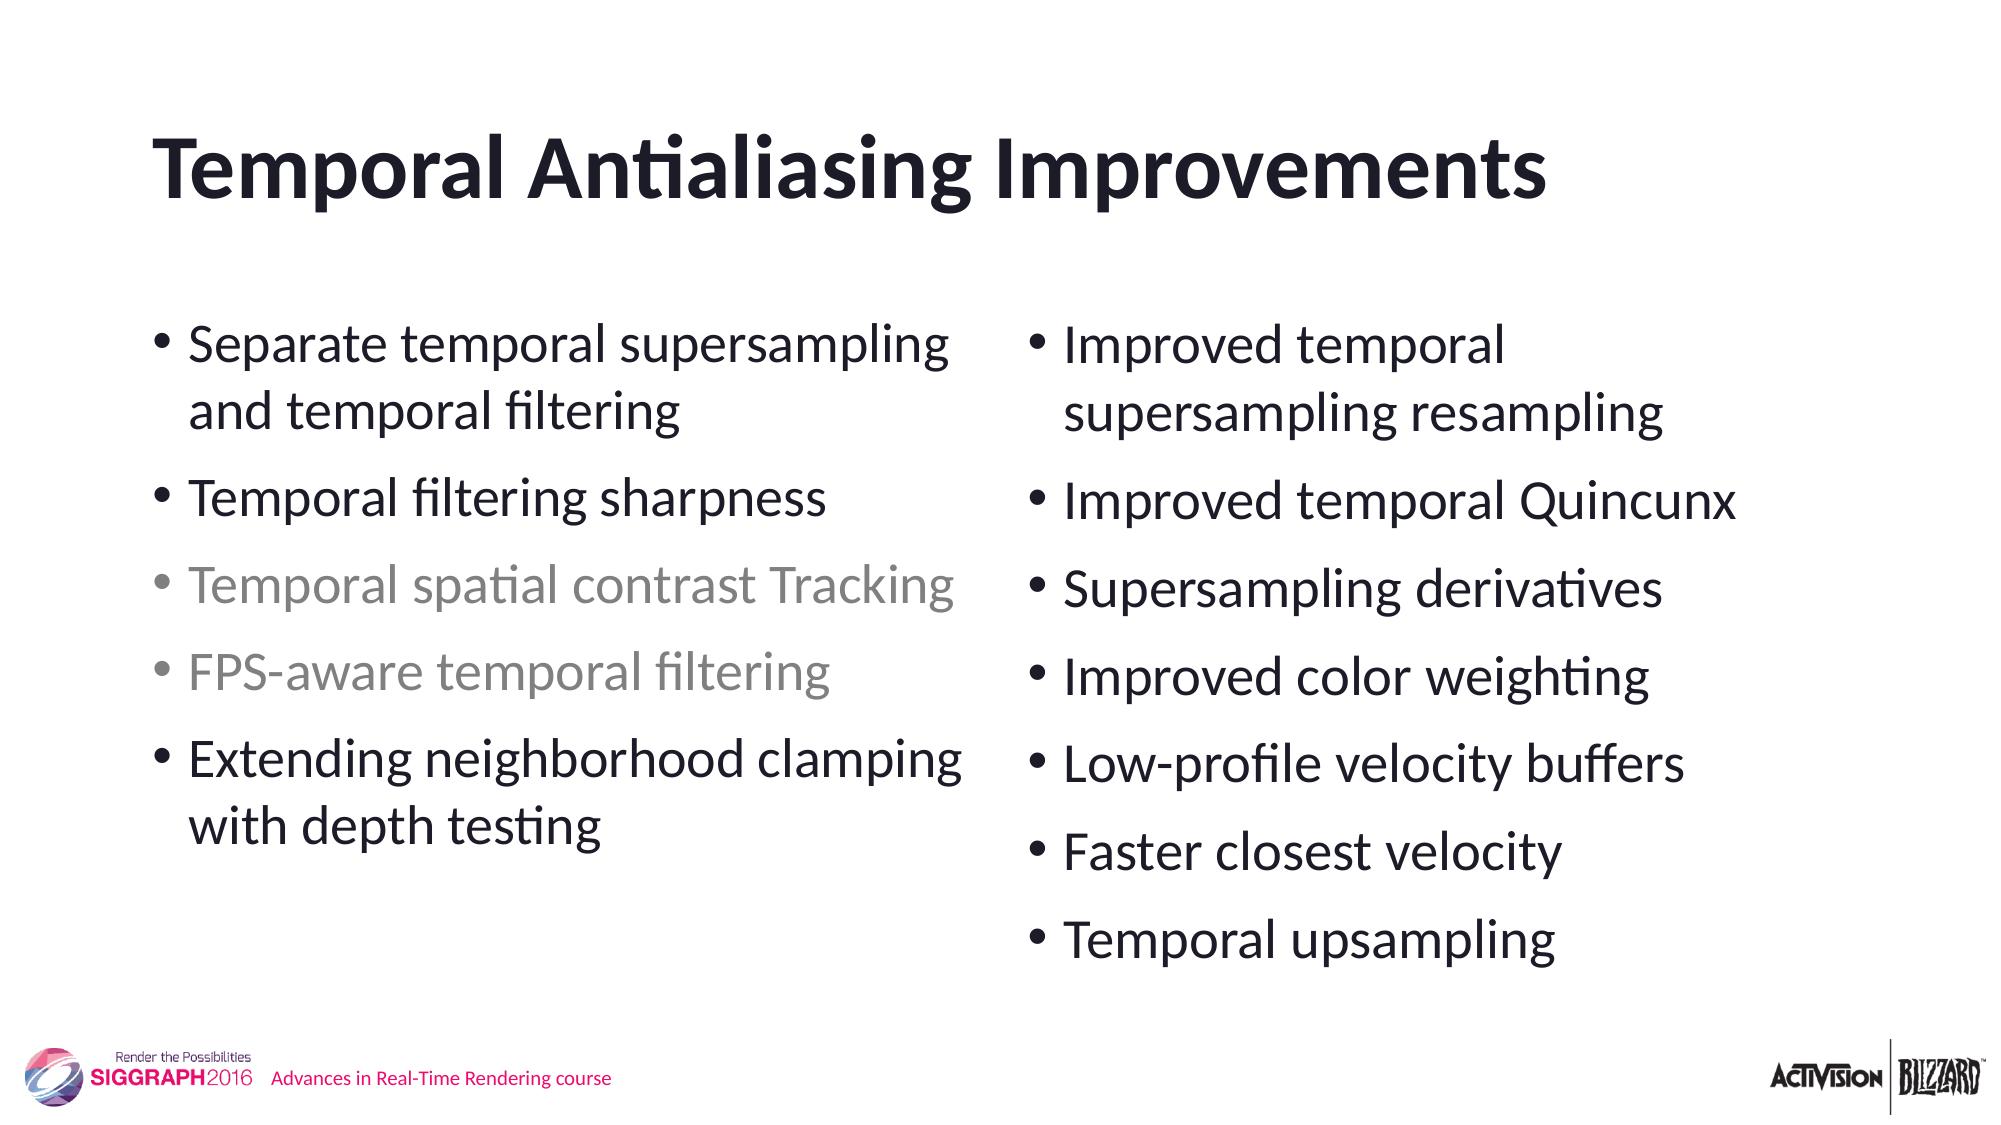

# Temporal Antialiasing Improvements
Separate temporal supersampling and temporal filtering
Temporal filtering sharpness
Temporal spatial contrast Tracking
FPS-aware temporal filtering
Extending neighborhood clamping with depth testing
Improved temporal supersampling resampling
Improved temporal Quincunx
Supersampling derivatives
Improved color weighting
Low-profile velocity buffers
Faster closest velocity
Temporal upsampling

Advances in Real-Time Rendering course